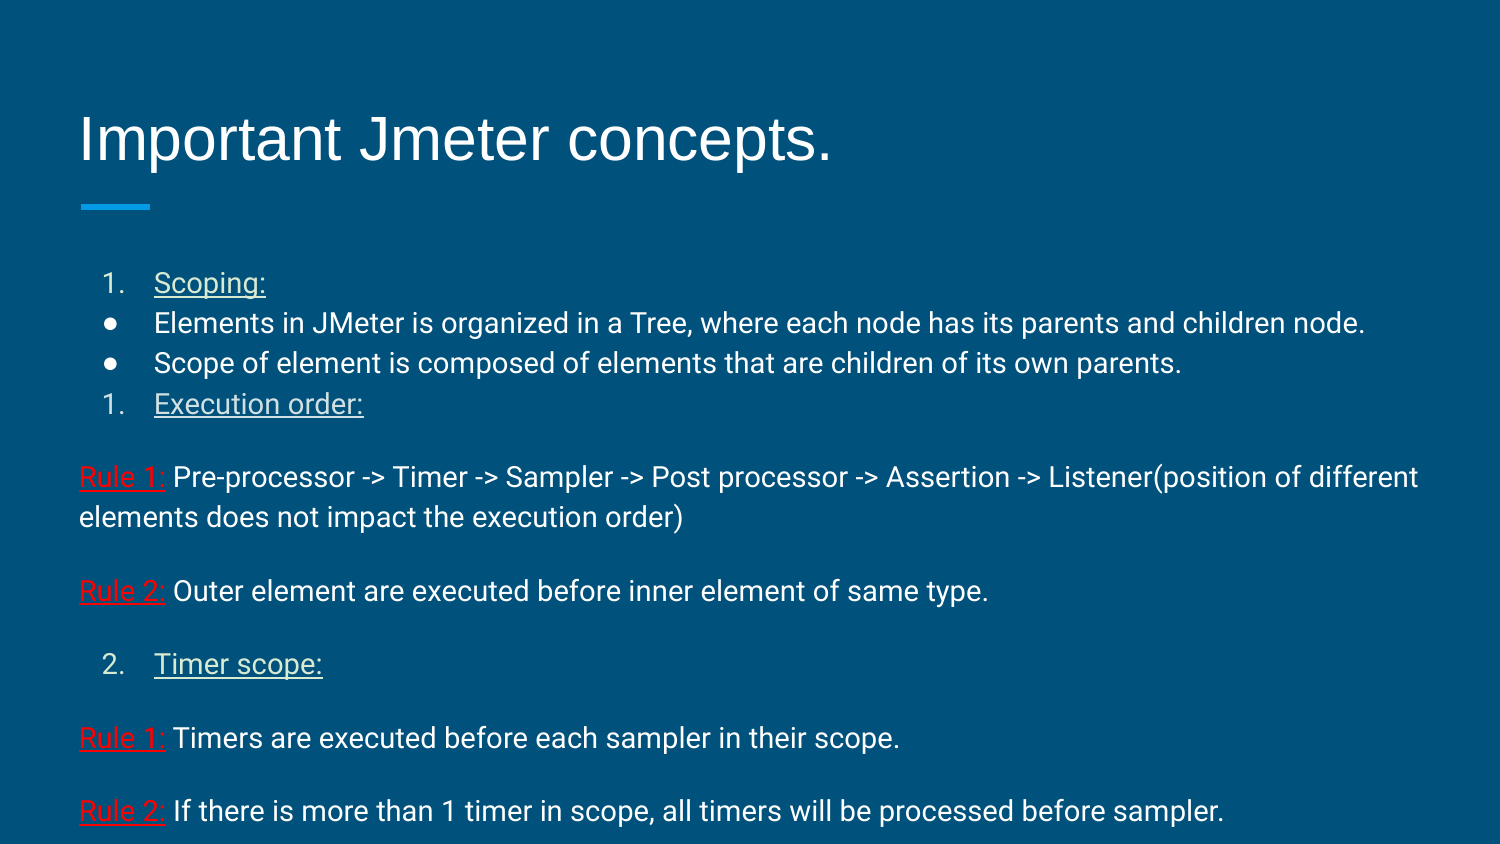

# Important Jmeter concepts.
Scoping:
Elements in JMeter is organized in a Tree, where each node has its parents and children node.
Scope of element is composed of elements that are children of its own parents.
Execution order:
Rule 1: Pre-processor -> Timer -> Sampler -> Post processor -> Assertion -> Listener(position of different elements does not impact the execution order)
Rule 2: Outer element are executed before inner element of same type.
Timer scope:
Rule 1: Timers are executed before each sampler in their scope.
Rule 2: If there is more than 1 timer in scope, all timers will be processed before sampler.